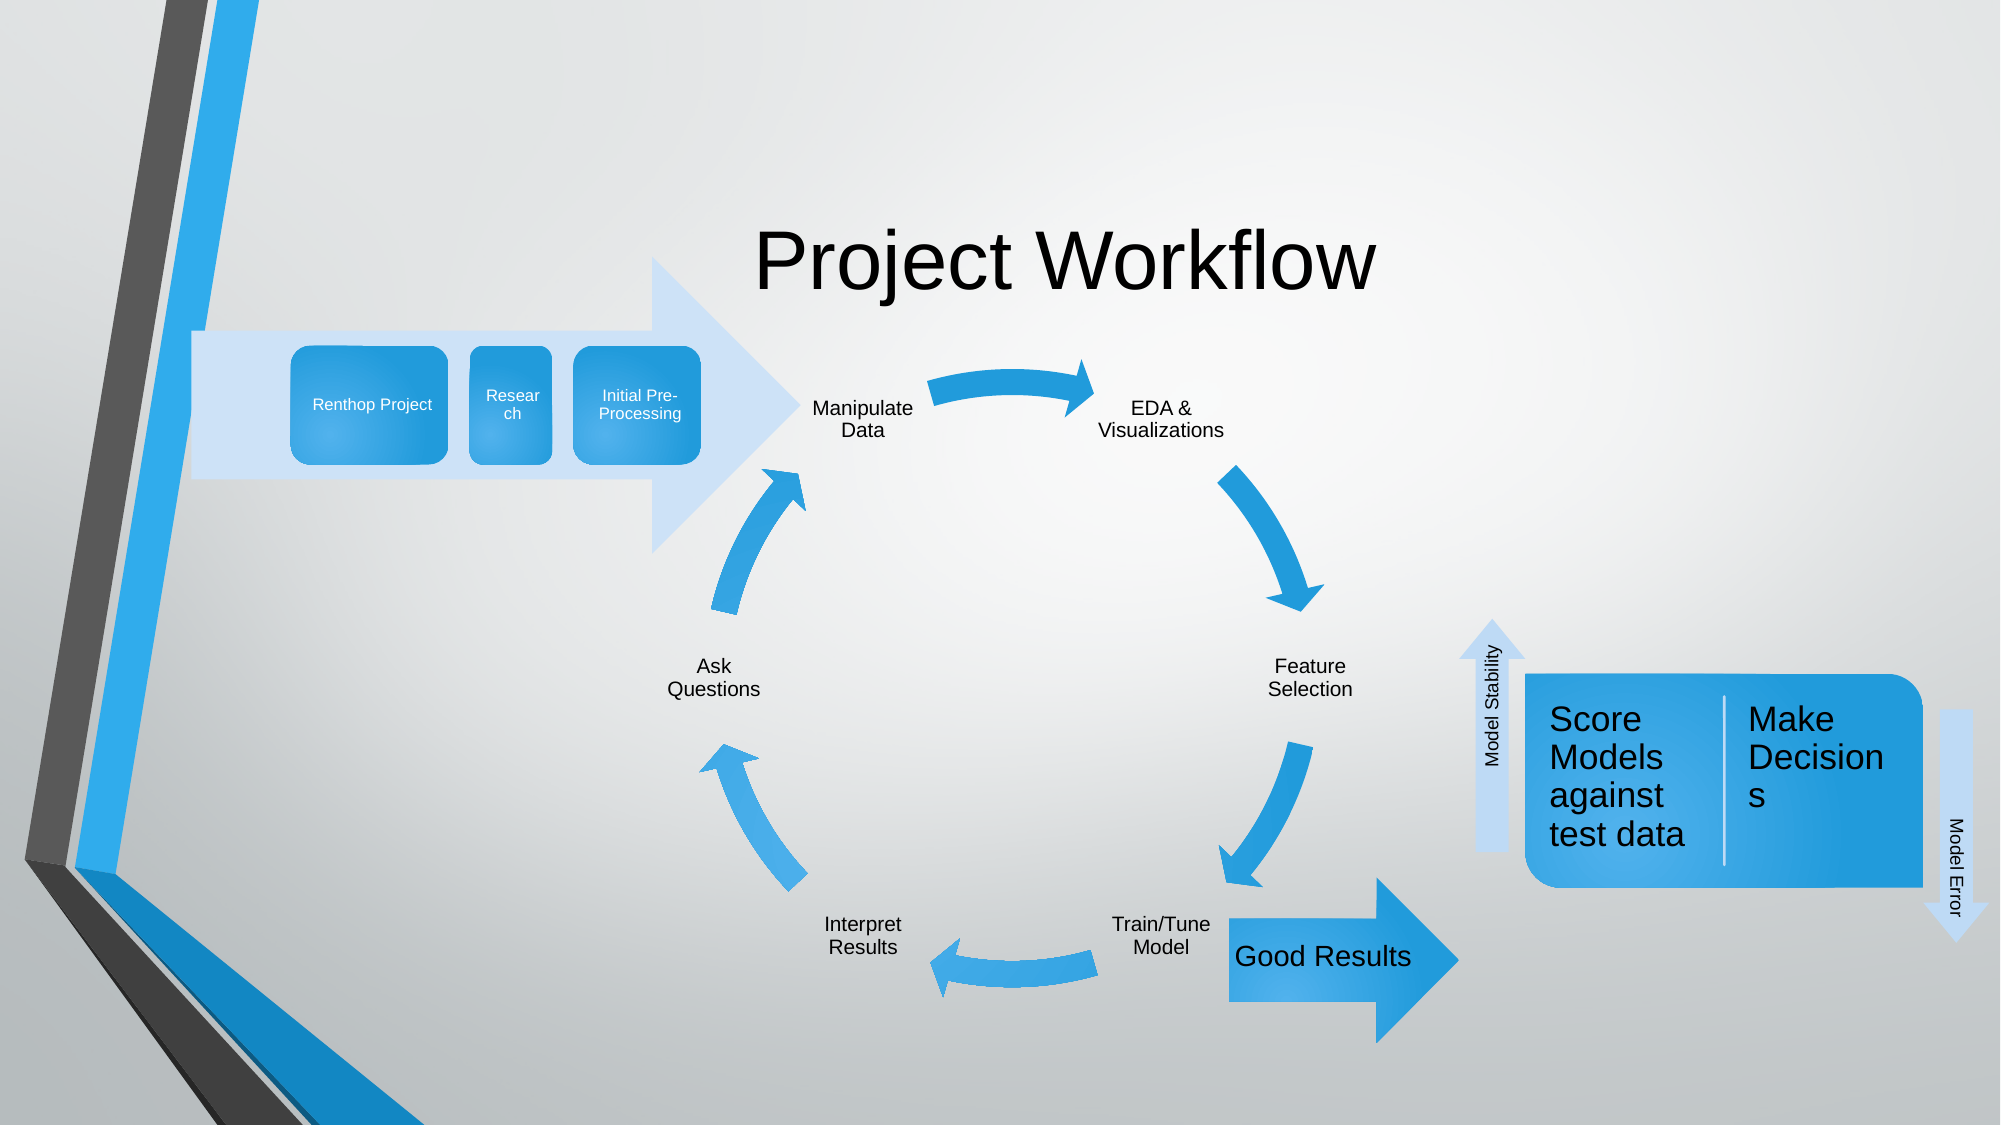

# Project Workflow
Renthop Project
Research
Initial Pre-Processing
EDA & Visualizations
Feature Selection
Train/Tune Model
Interpret Results
Ask Questions
Manipulate Data
Score Models against test data
Make Decisions
Model Stability
 Model Error
Good Results